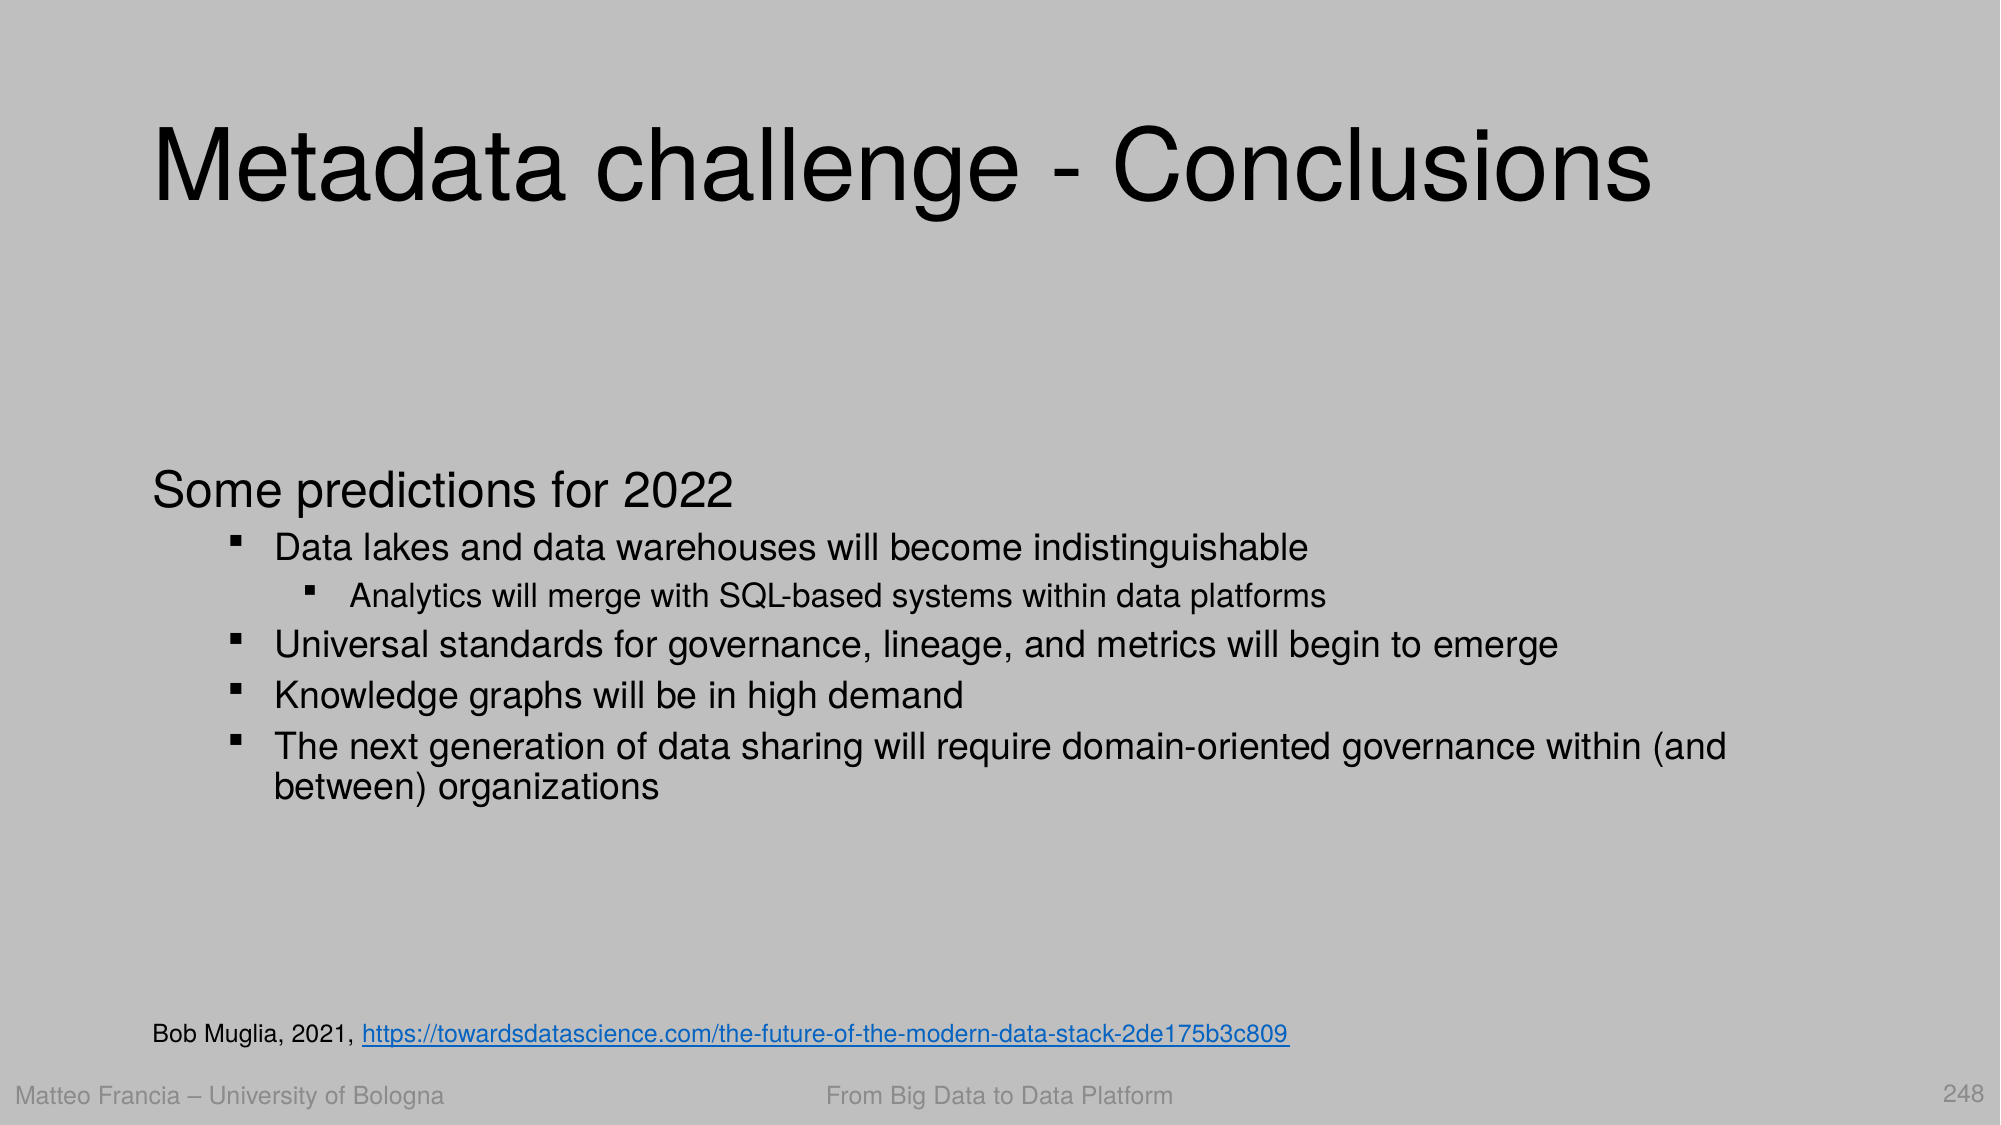

# Metadata challenge - Conclusions
Some predictions for 2022
Data lakes and data warehouses will become indistinguishable
Analytics will merge with SQL-based systems within data platforms
Universal standards for governance, lineage, and metrics will begin to emerge
Knowledge graphs will be in high demand
The next generation of data sharing will require domain-oriented governance within (and between) organizations
Bob Muglia, 2021, https://towardsdatascience.com/the-future-of-the-modern-data-stack-2de175b3c809
248
Matteo Francia – University of Bologna